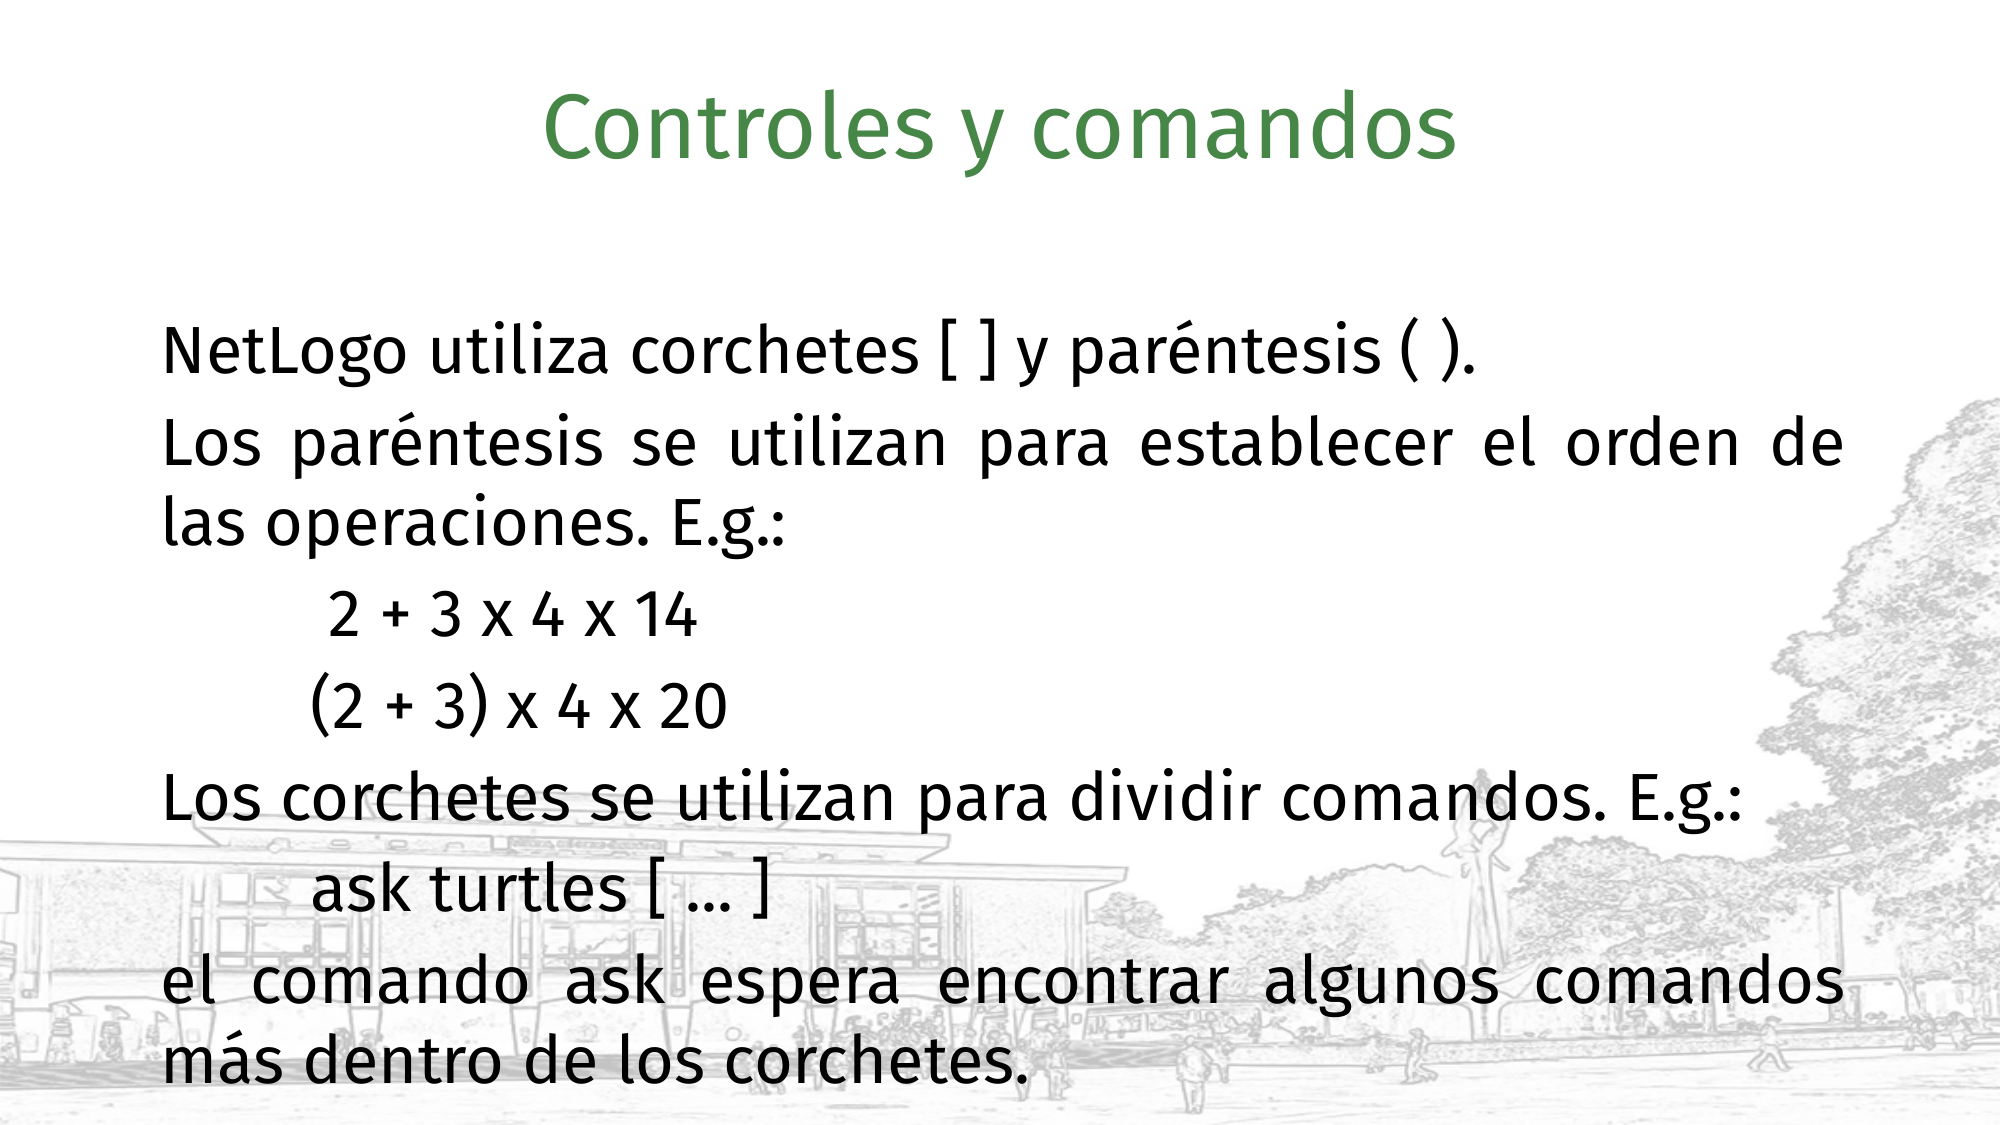

# Controles y comandos
NetLogo utiliza corchetes [ ] y paréntesis ( ).
Los paréntesis se utilizan para establecer el orden de las operaciones. E.g.:
	 2 + 3 x 4 x 14
	(2 + 3) x 4 x 20
Los corchetes se utilizan para dividir comandos. E.g.:
	ask turtles [ ... ]
el comando ask espera encontrar algunos comandos más dentro de los corchetes.